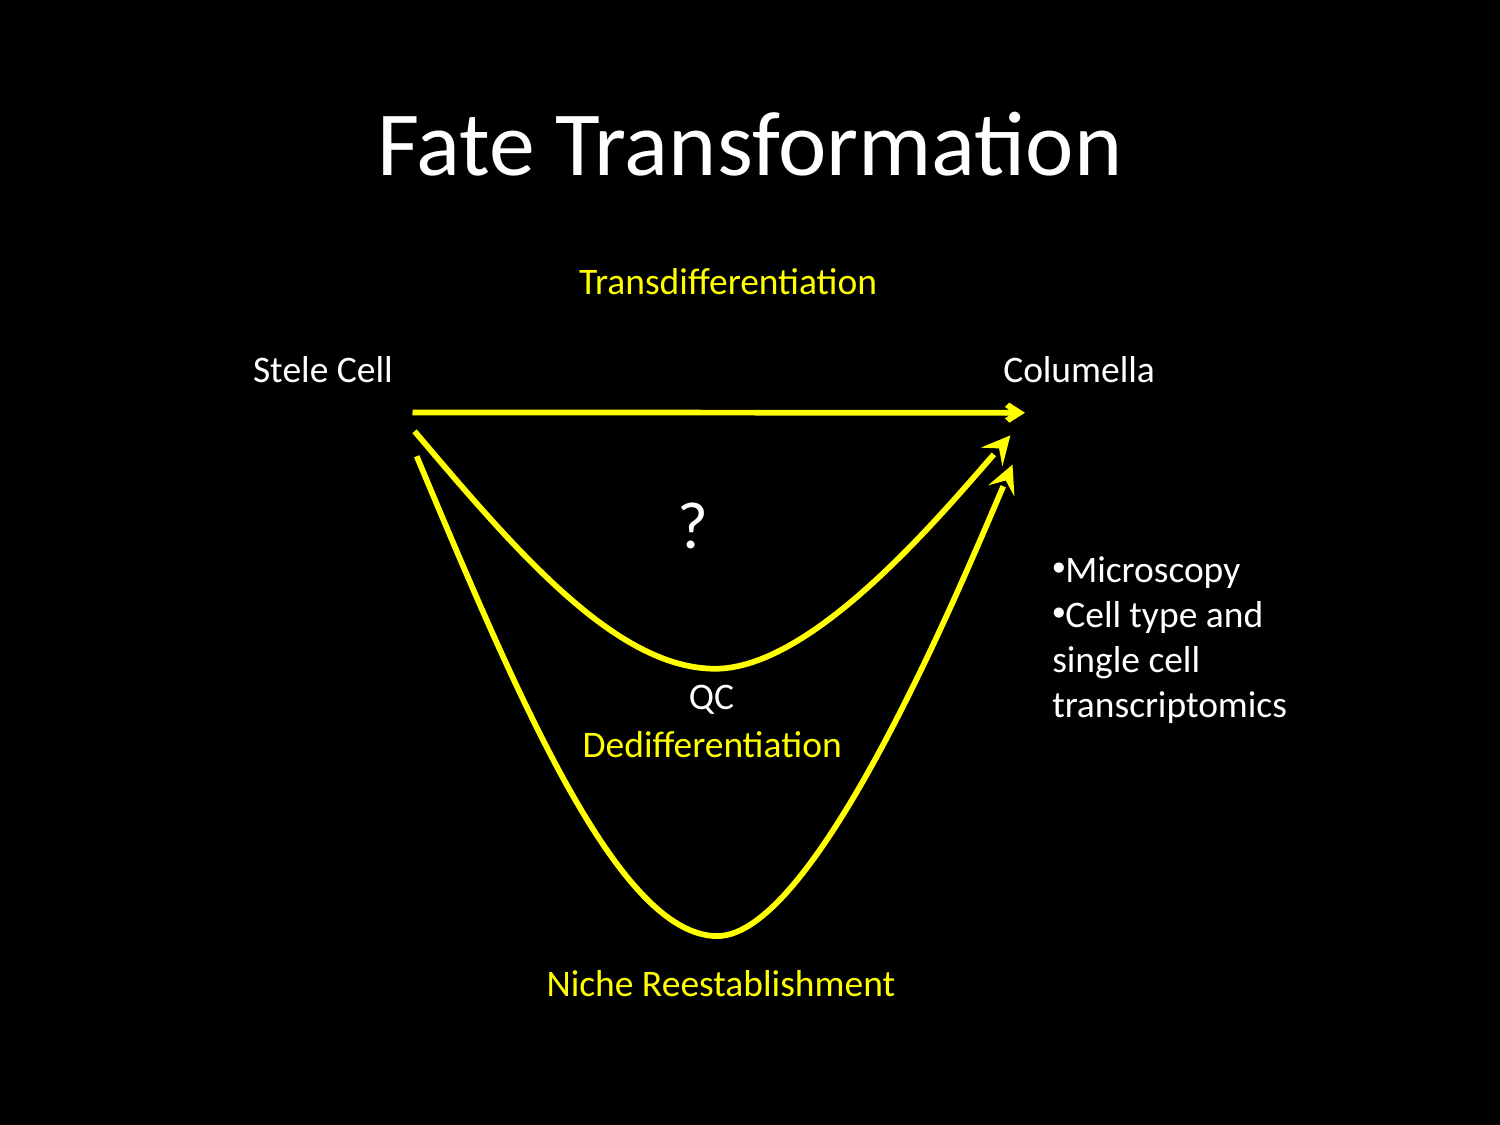

# Fate Transformation
Transdifferentiation
Stele Cell
Columella

?
Microscopy
Cell type and single cell transcriptomics
QC
Dedifferentiation
Niche Reestablishment